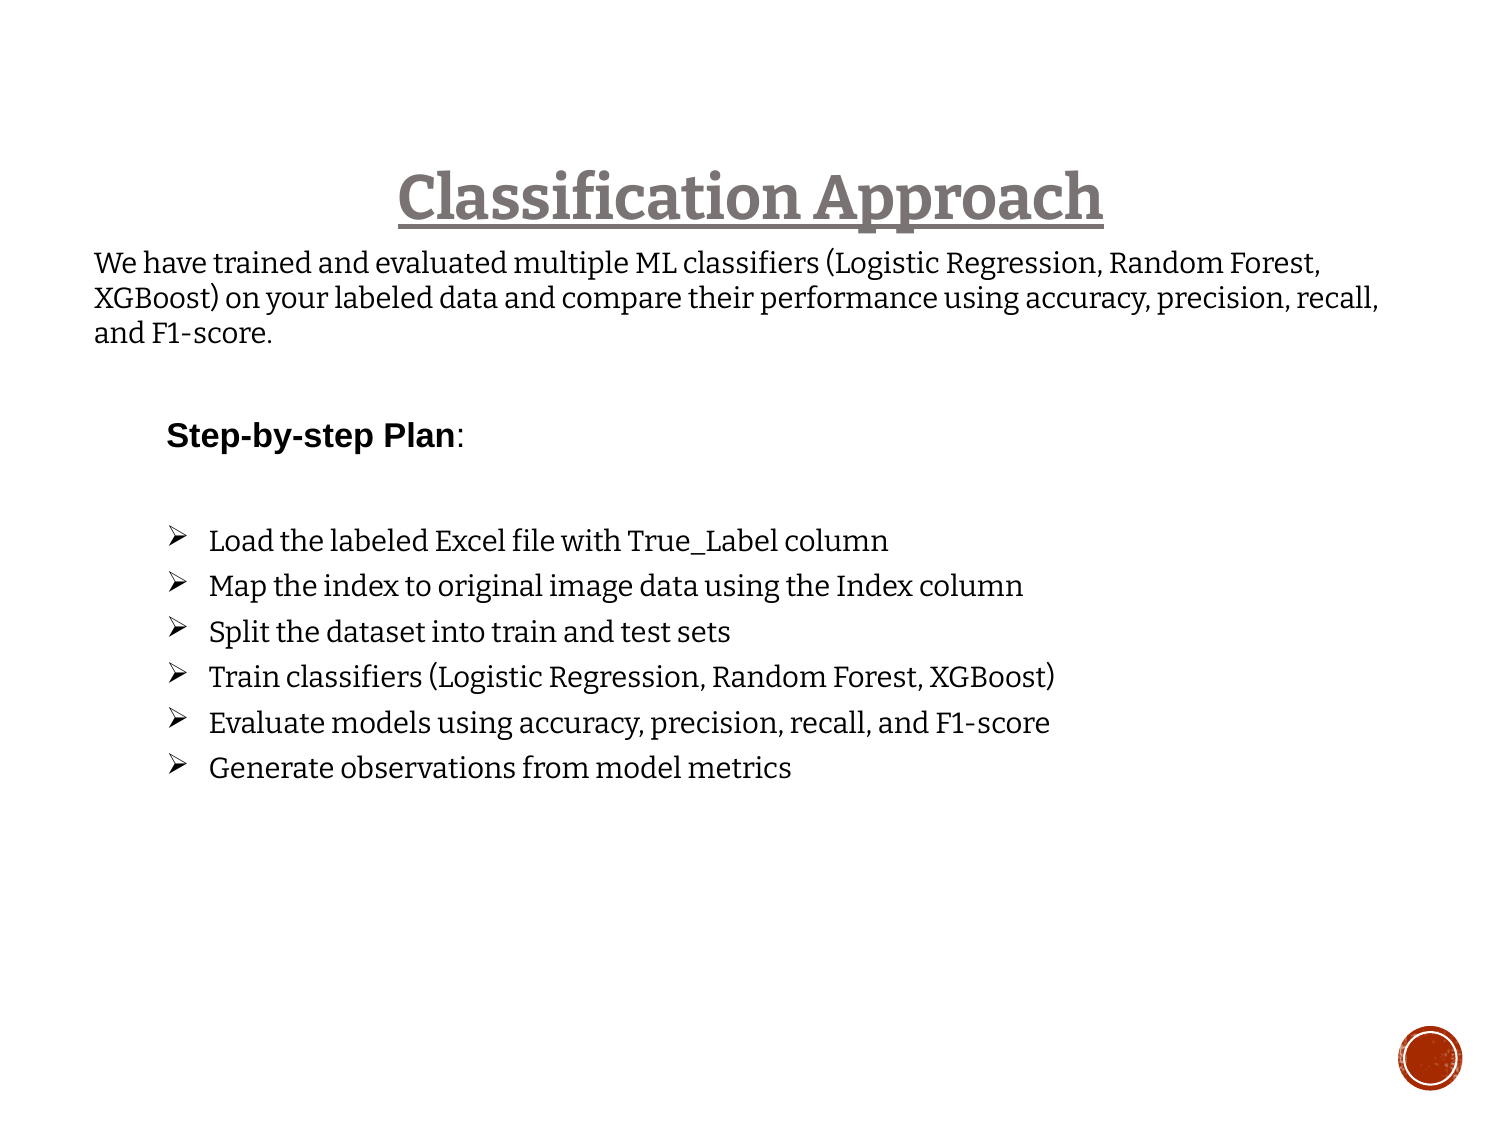

Classification Approach
We have trained and evaluated multiple ML classifiers (Logistic Regression, Random Forest, XGBoost) on your labeled data and compare their performance using accuracy, precision, recall, and F1-score.
Step-by-step Plan:
Load the labeled Excel file with True_Label column
Map the index to original image data using the Index column
Split the dataset into train and test sets
Train classifiers (Logistic Regression, Random Forest, XGBoost)
Evaluate models using accuracy, precision, recall, and F1-score
Generate observations from model metrics